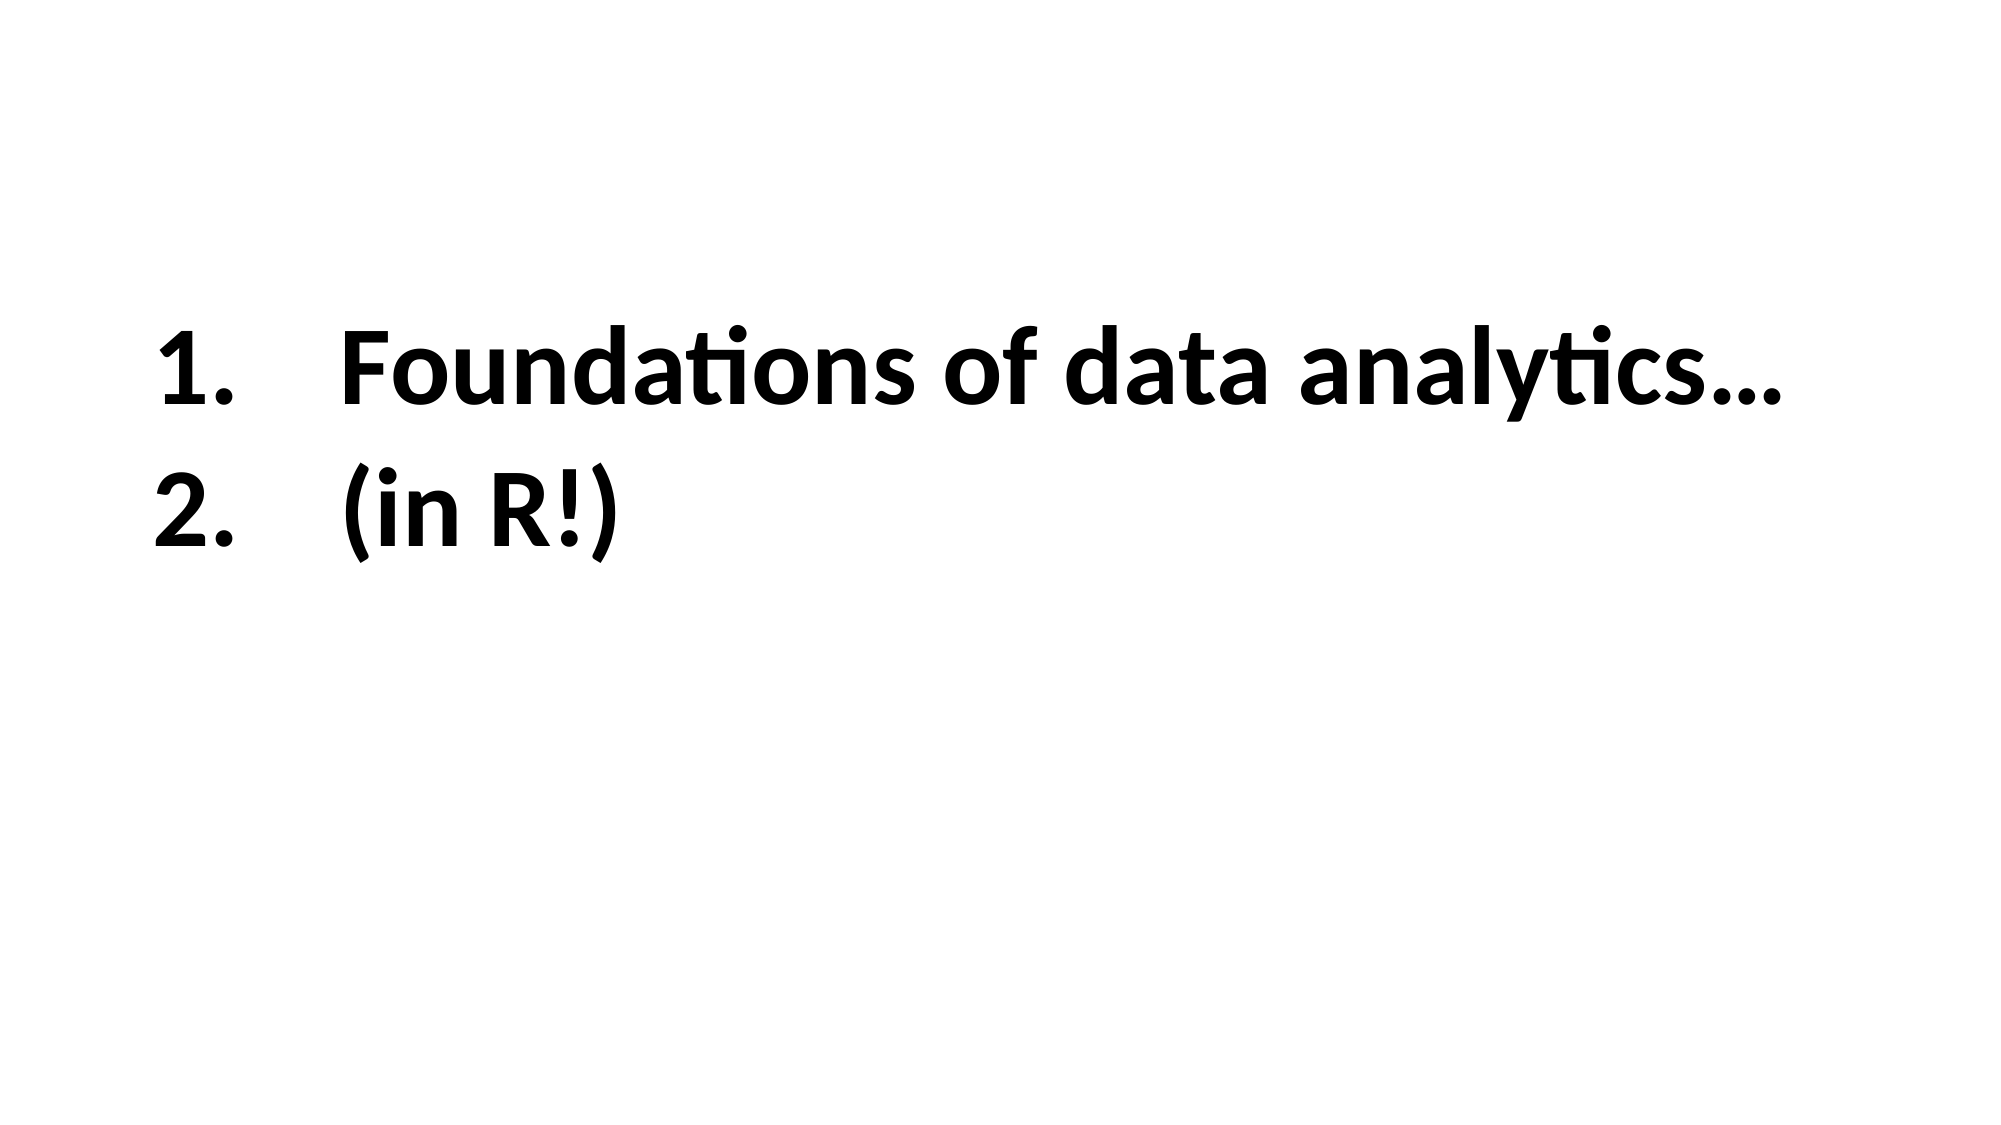

#
Foundations of data analytics…
(in R!)